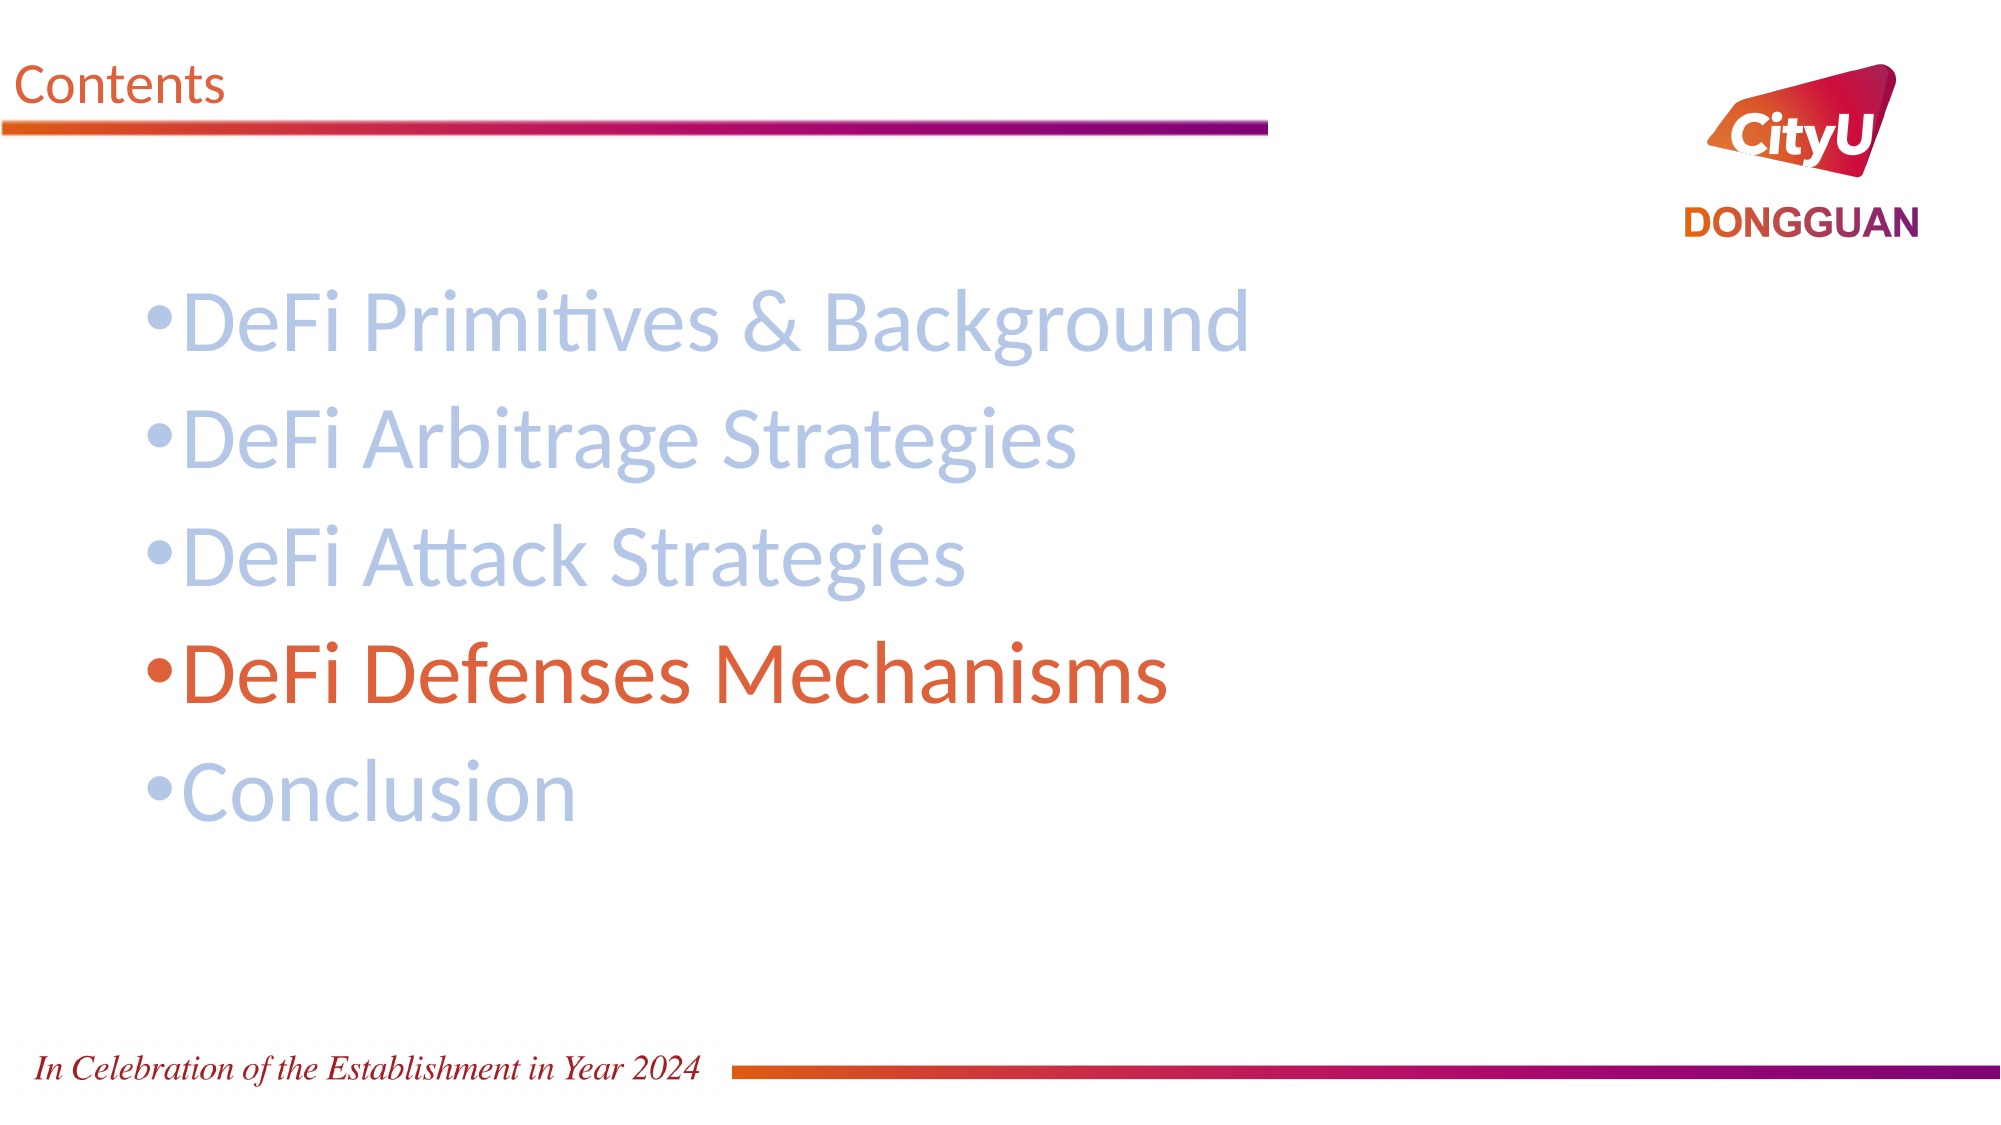

Contents
DeFi Primitives & Background
DeFi Arbitrage Strategies
DeFi Attack Strategies
DeFi Defenses Mechanisms
Conclusion